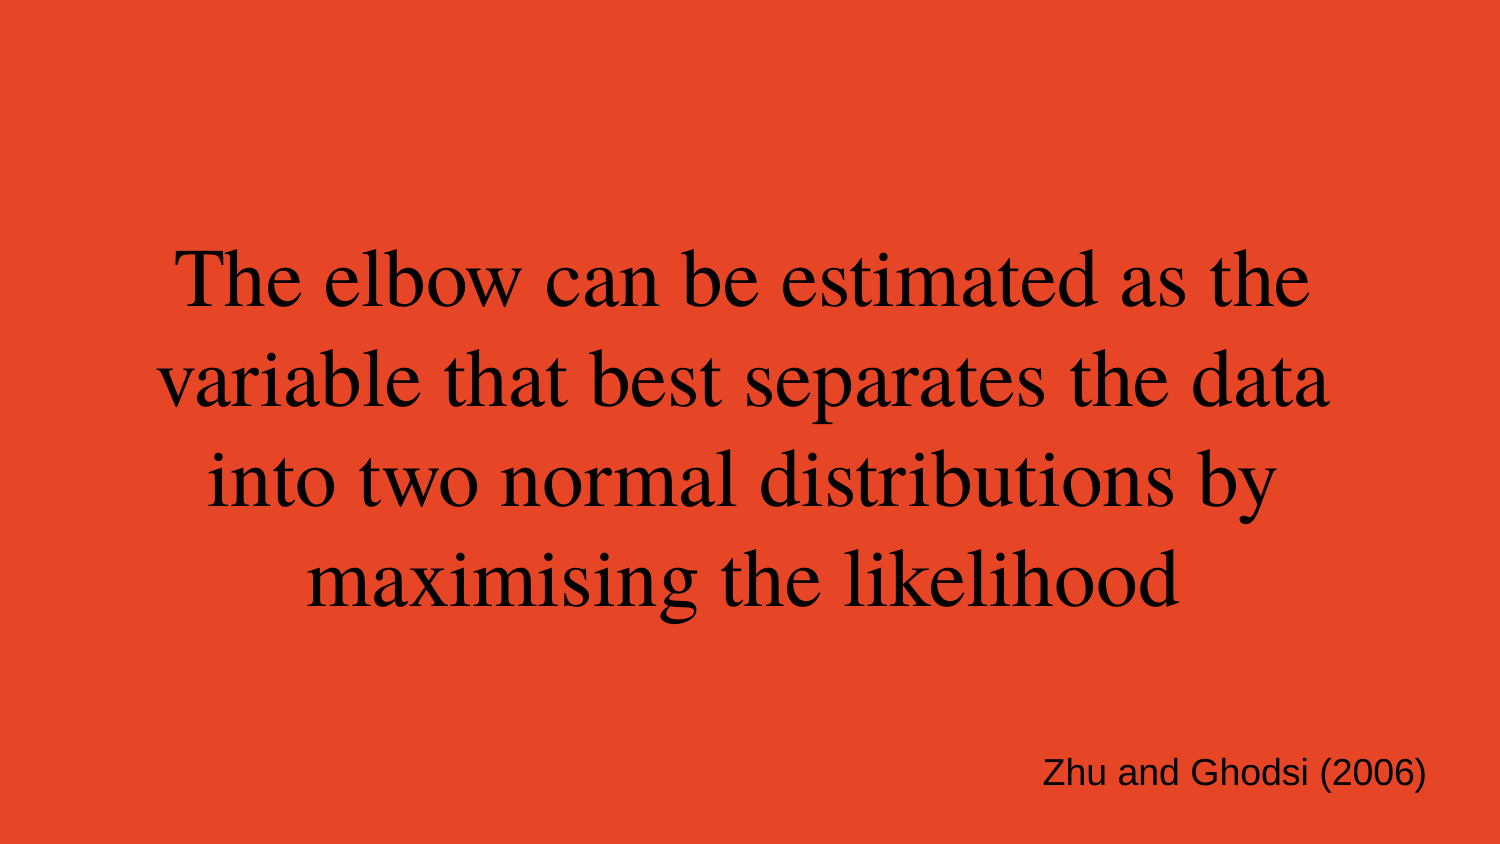

# The elbow can be estimated as the variable that best separates the data into two normal distributions by maximising the likelihood
Zhu and Ghodsi (2006)